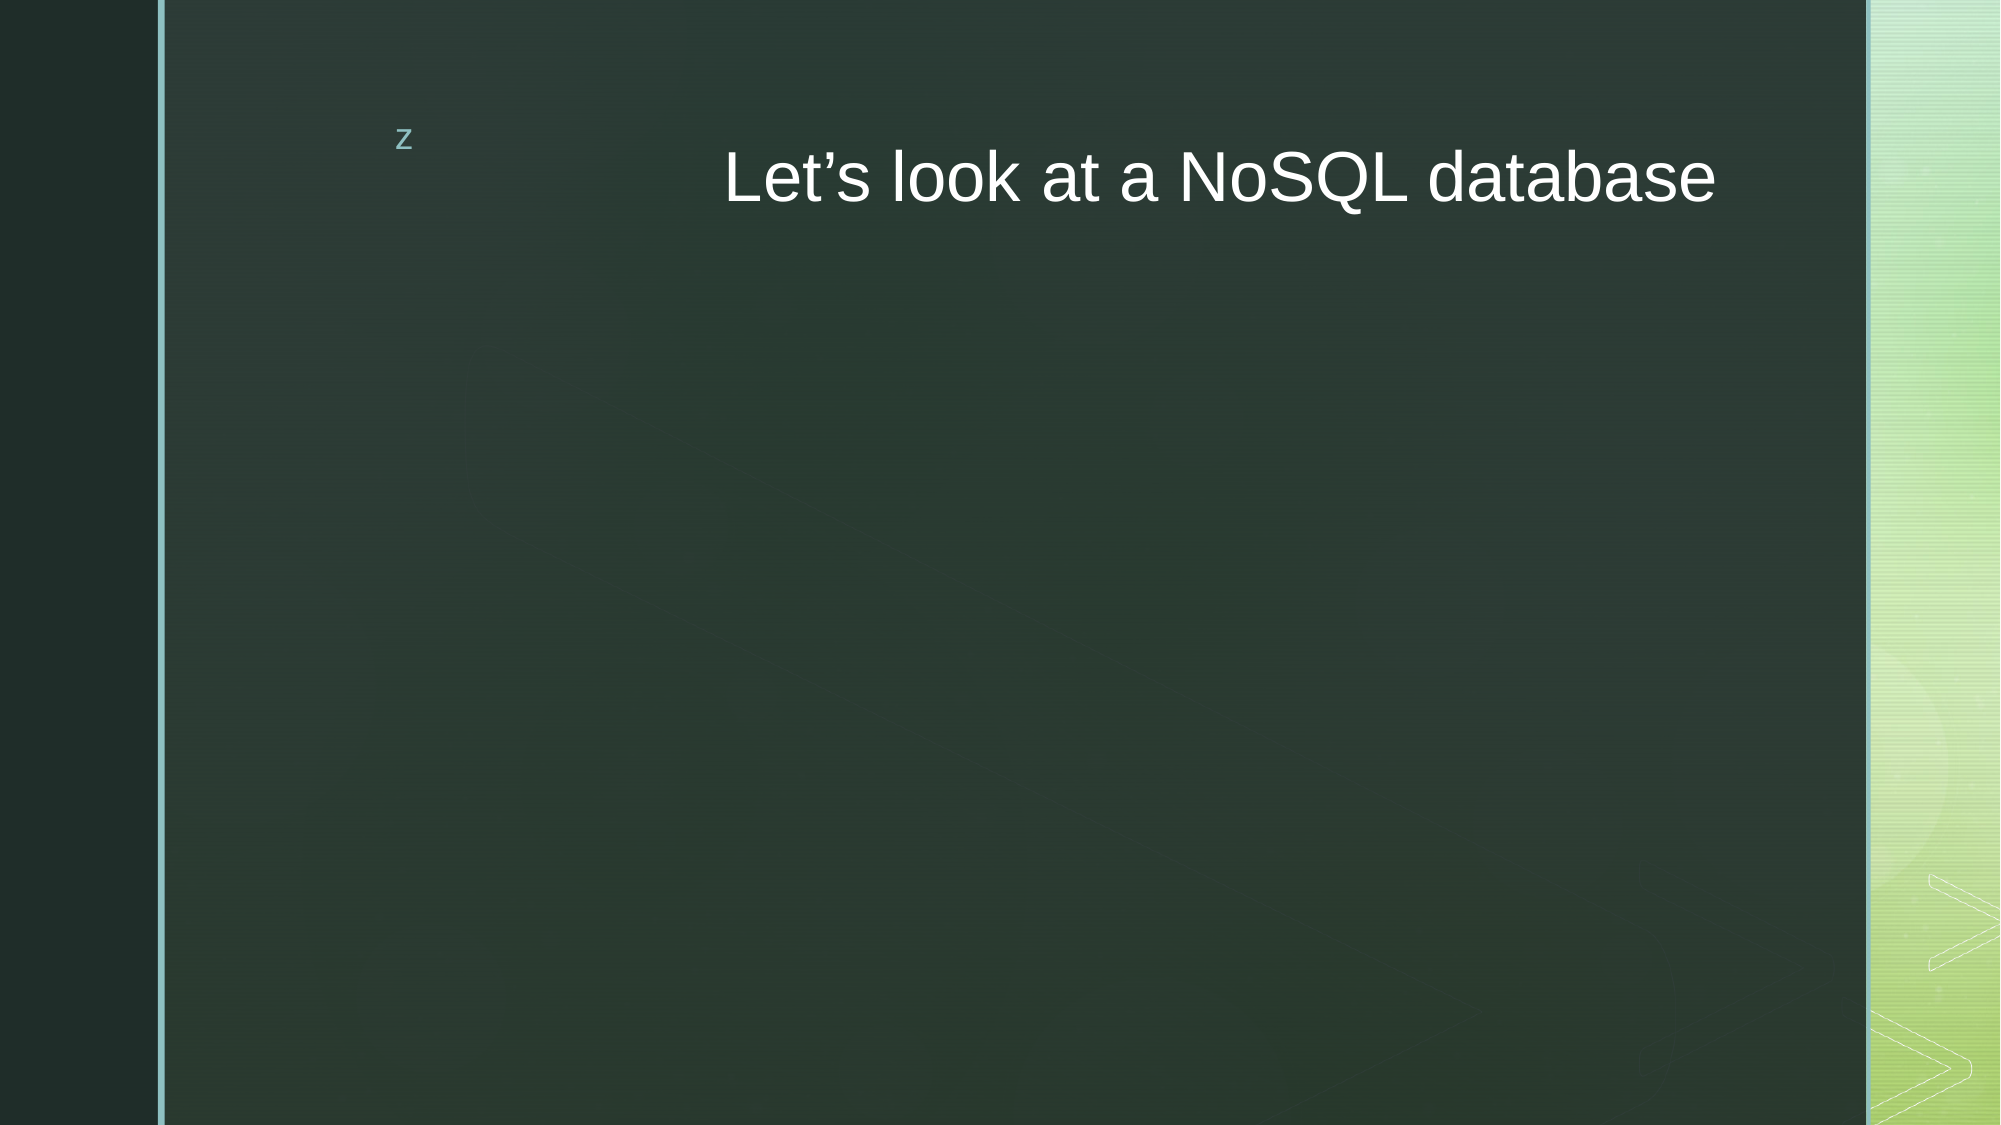

# Let’s look at a NoSQL database